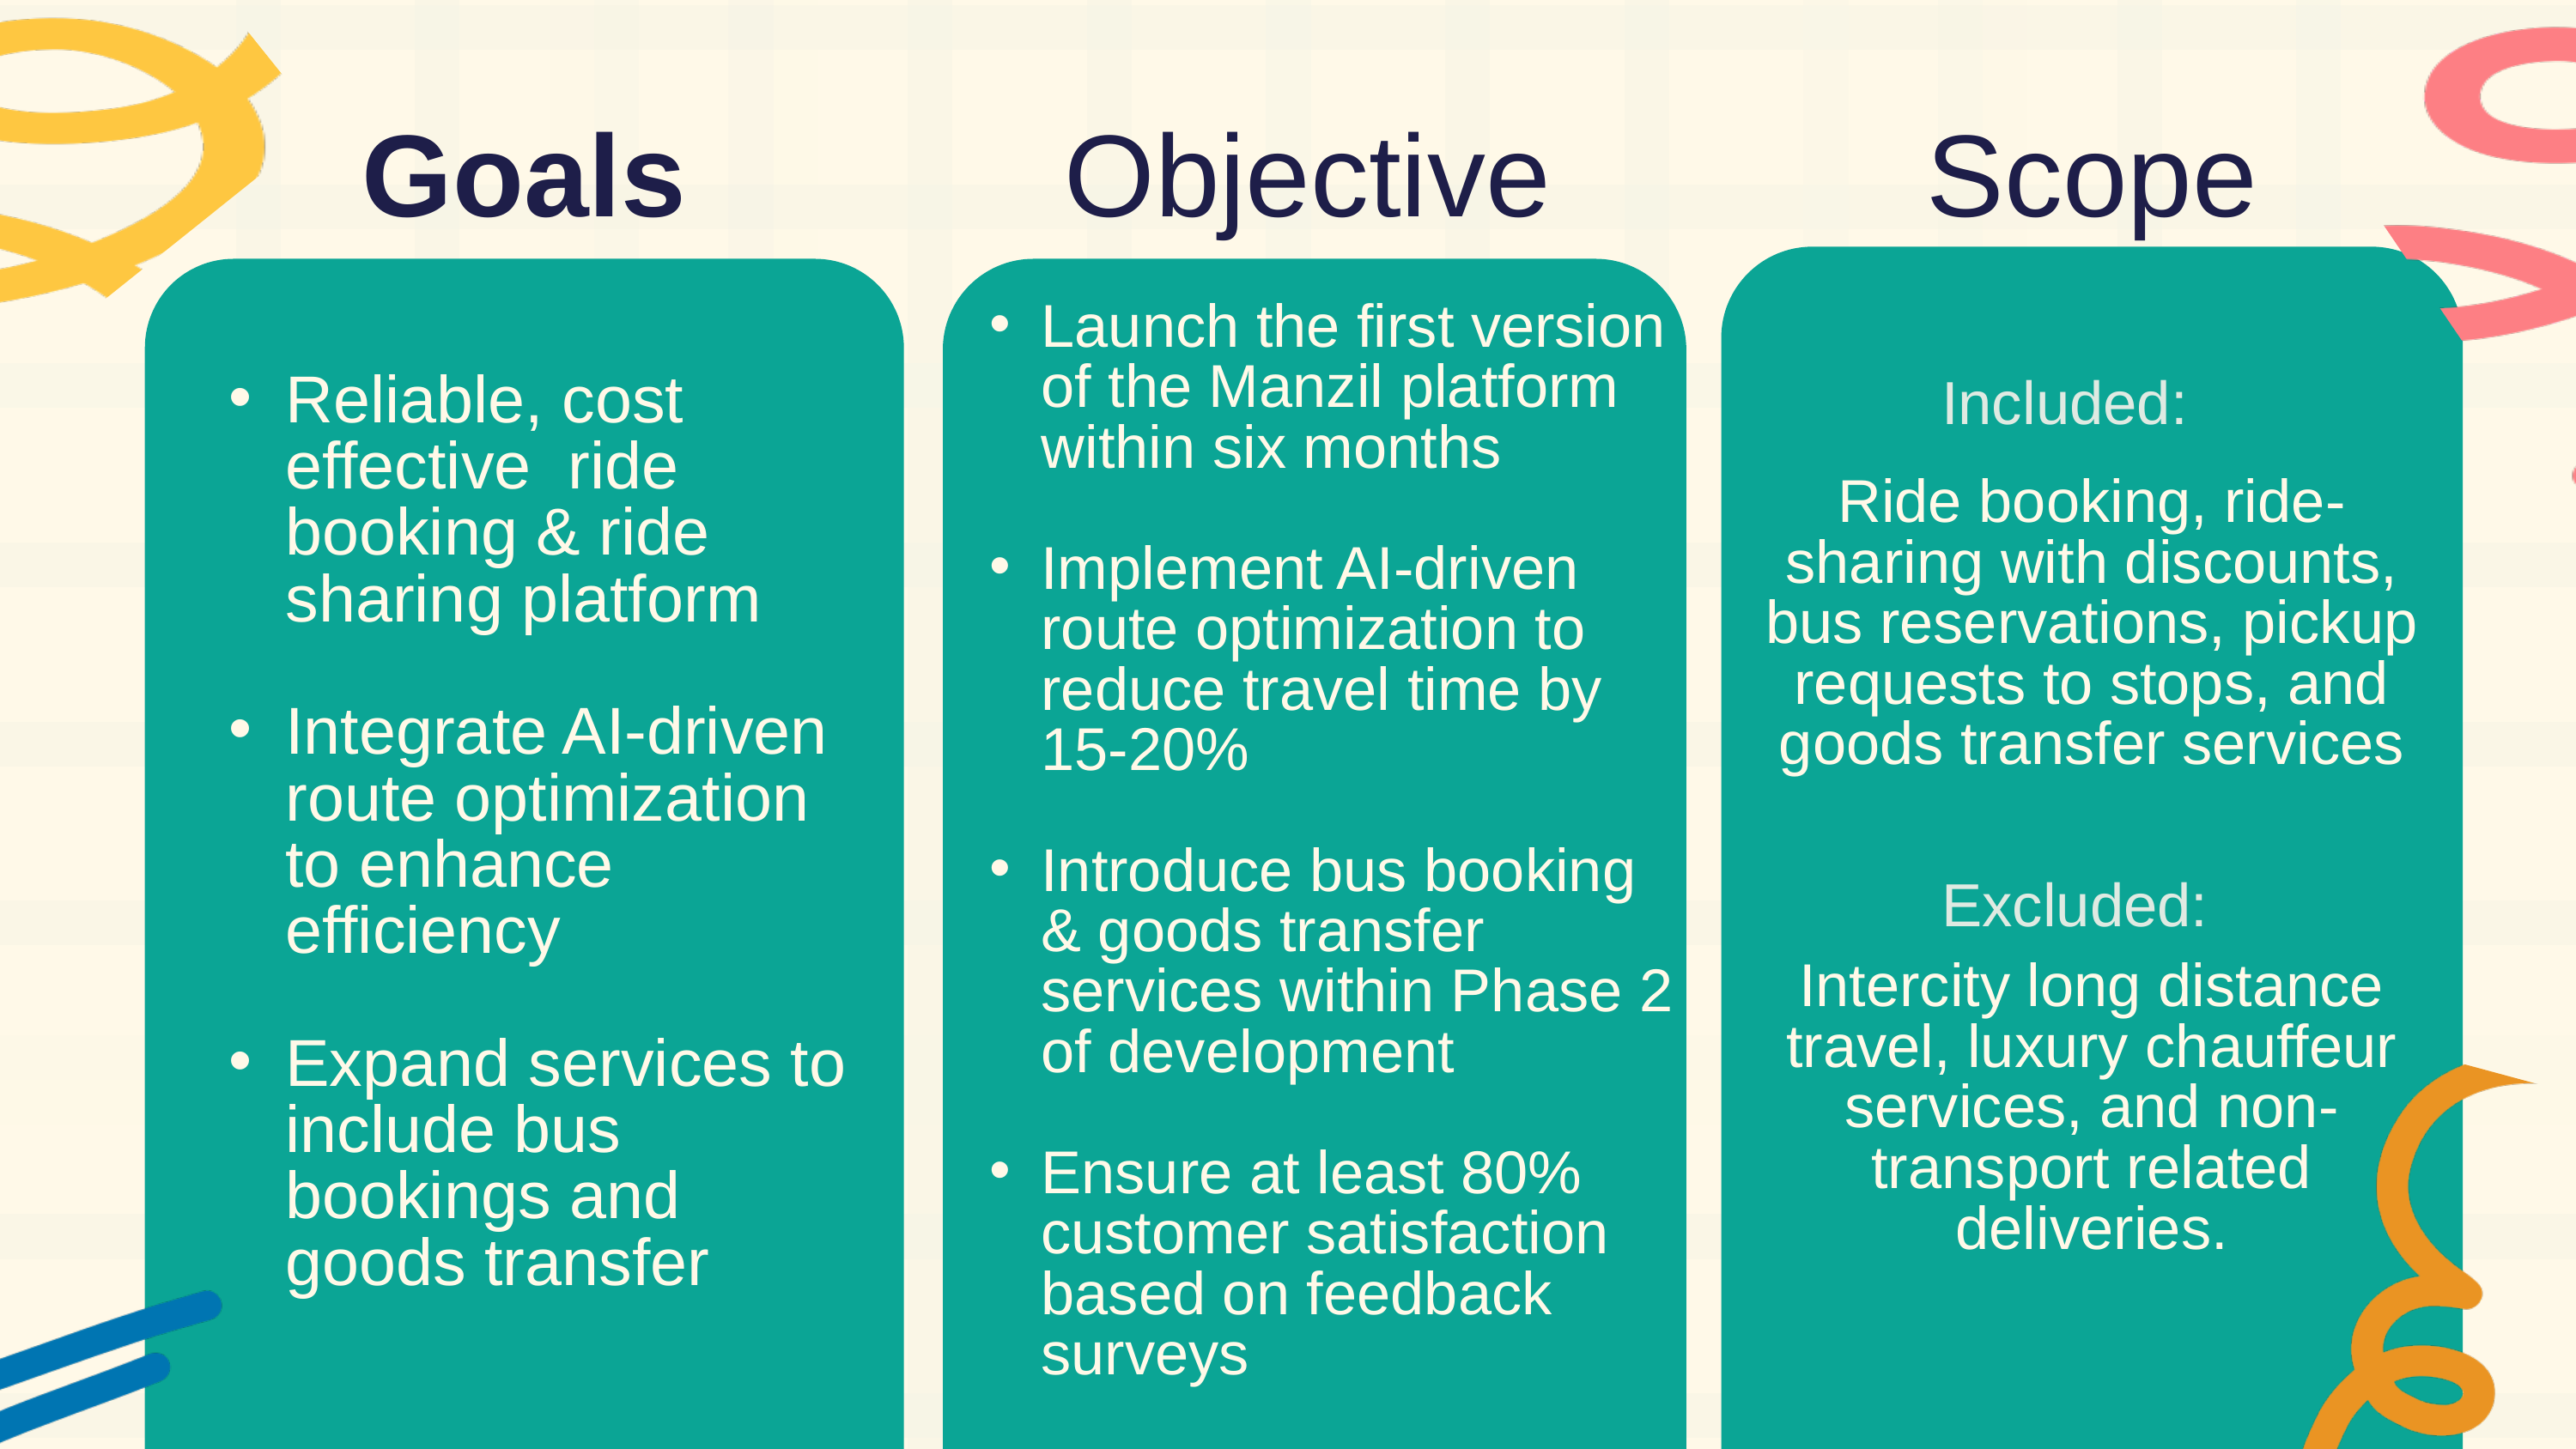

Goals
Objective

Scope

Launch the first version of the Manzil platform within six months

Implement AI-driven route optimization to reduce travel time by 15-20%

Introduce bus booking & goods transfer services within Phase 2 of development

Ensure at least 80% customer satisfaction based on feedback surveys

Included:
Reliable, cost effective  ride booking & ride sharing platform

Integrate AI-driven route optimization to enhance efficiency

Expand services to include bus bookings and goods transfer

Ride booking, ride-sharing with discounts, bus reservations, pickup requests to stops, and goods transfer services

Intercity long distance travel, luxury chauffeur services, and non-transport related deliveries.

Excluded: